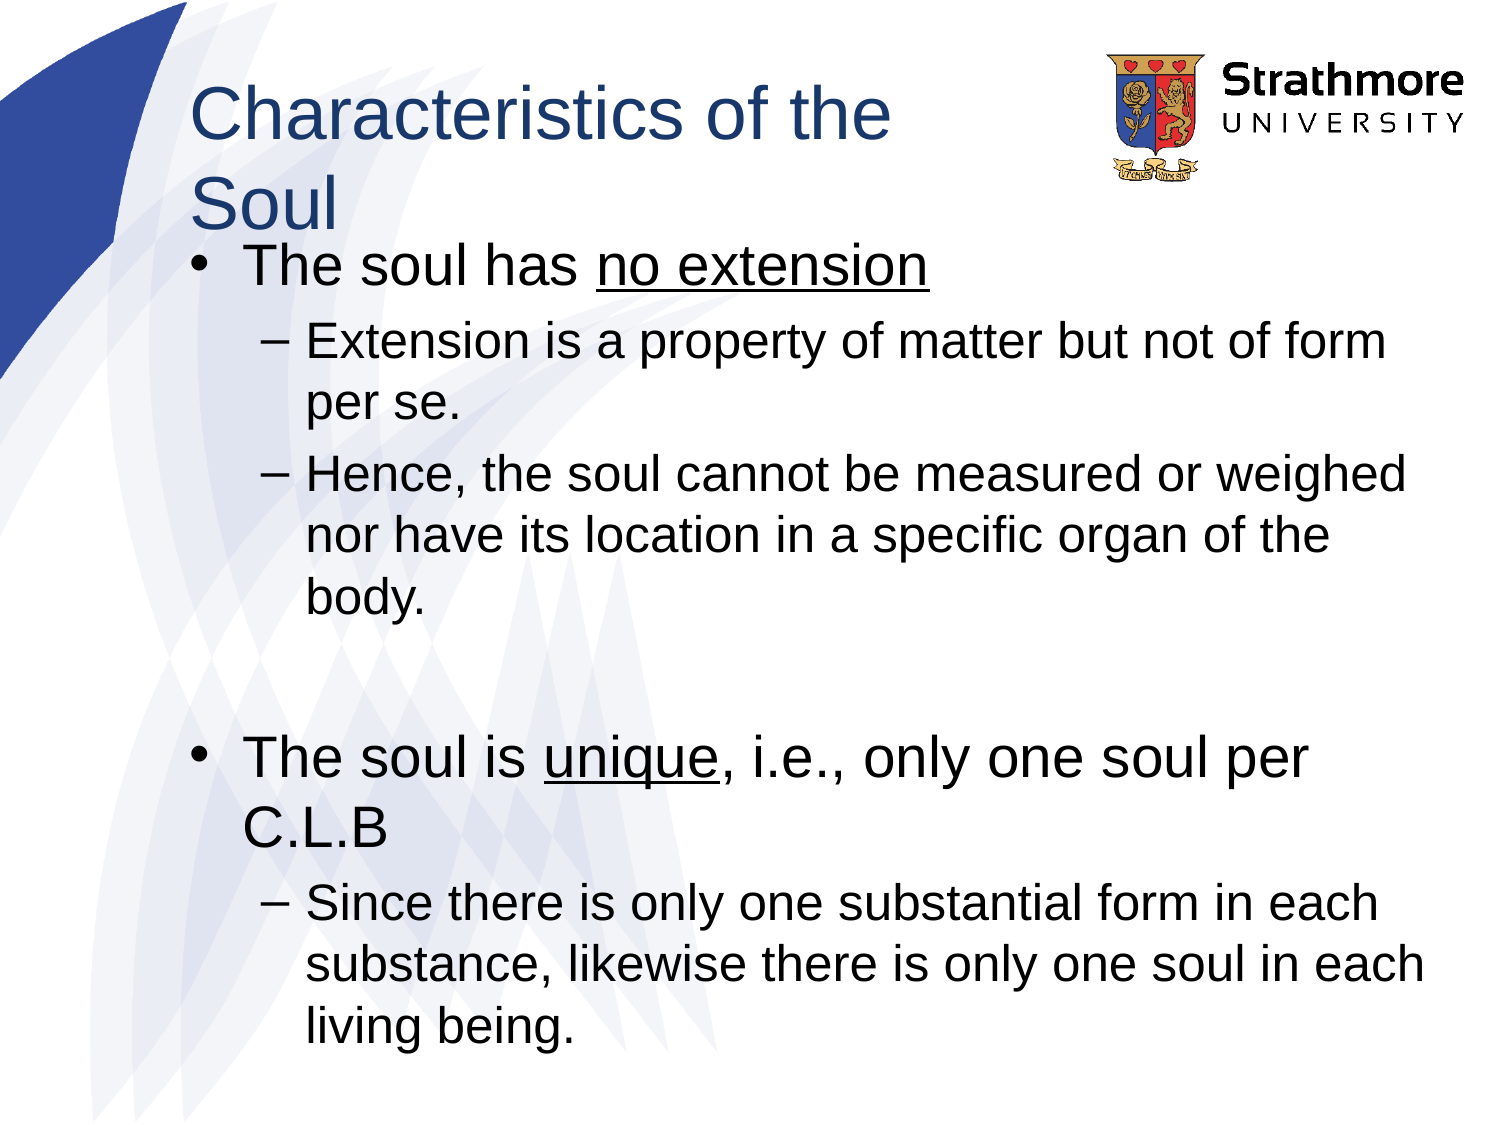

# Characteristics of the Soul
The soul has no extension
Extension is a property of matter but not of form per se.
Hence, the soul cannot be measured or weighed nor have its location in a specific organ of the body.

The soul is unique, i.e., only one soul per C.L.B
Since there is only one substantial form in each substance, likewise there is only one soul in each living being.